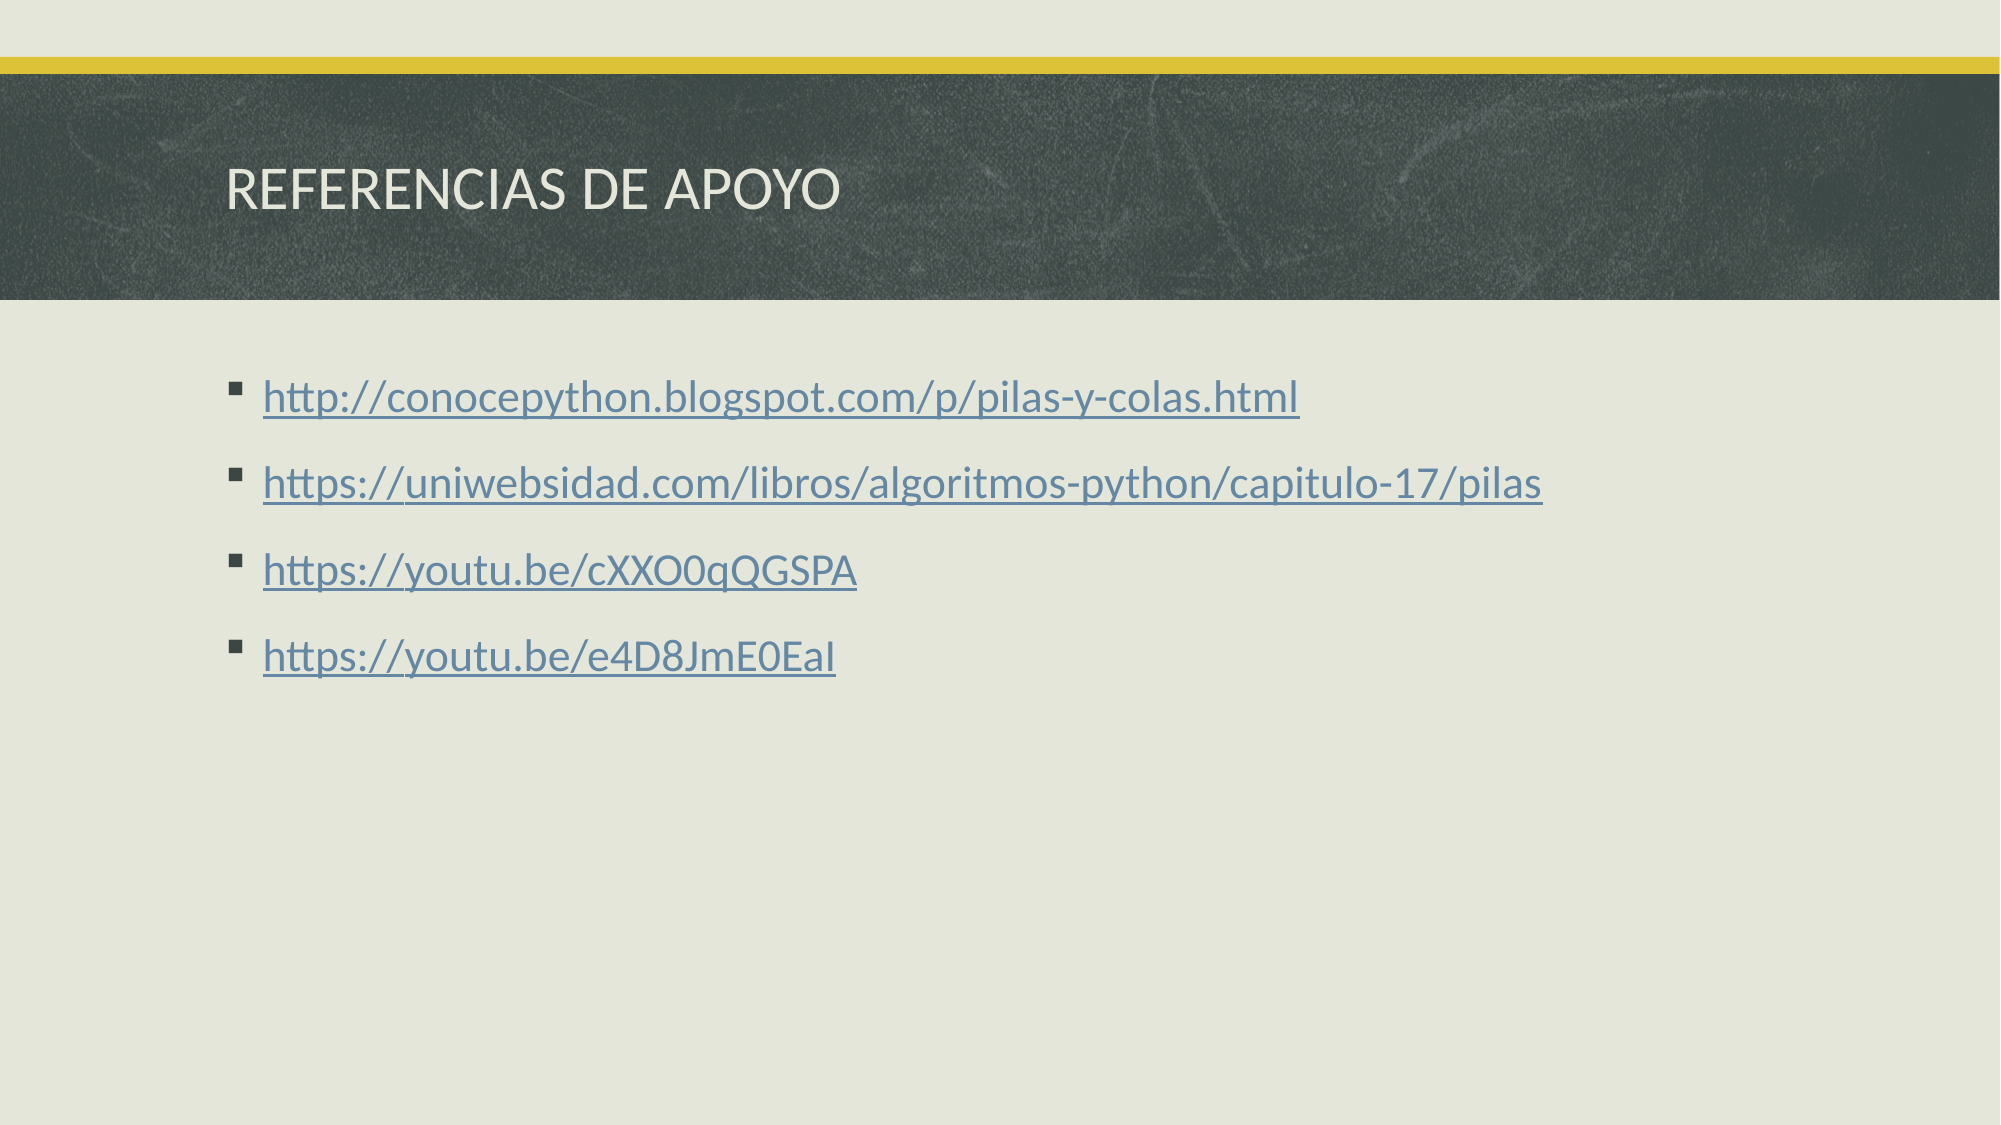

# REFERENCIAS DE APOYO
http://conocepython.blogspot.com/p/pilas-y-colas.html
https://uniwebsidad.com/libros/algoritmos-python/capitulo-17/pilas
https://youtu.be/cXXO0qQGSPA
https://youtu.be/e4D8JmE0EaI